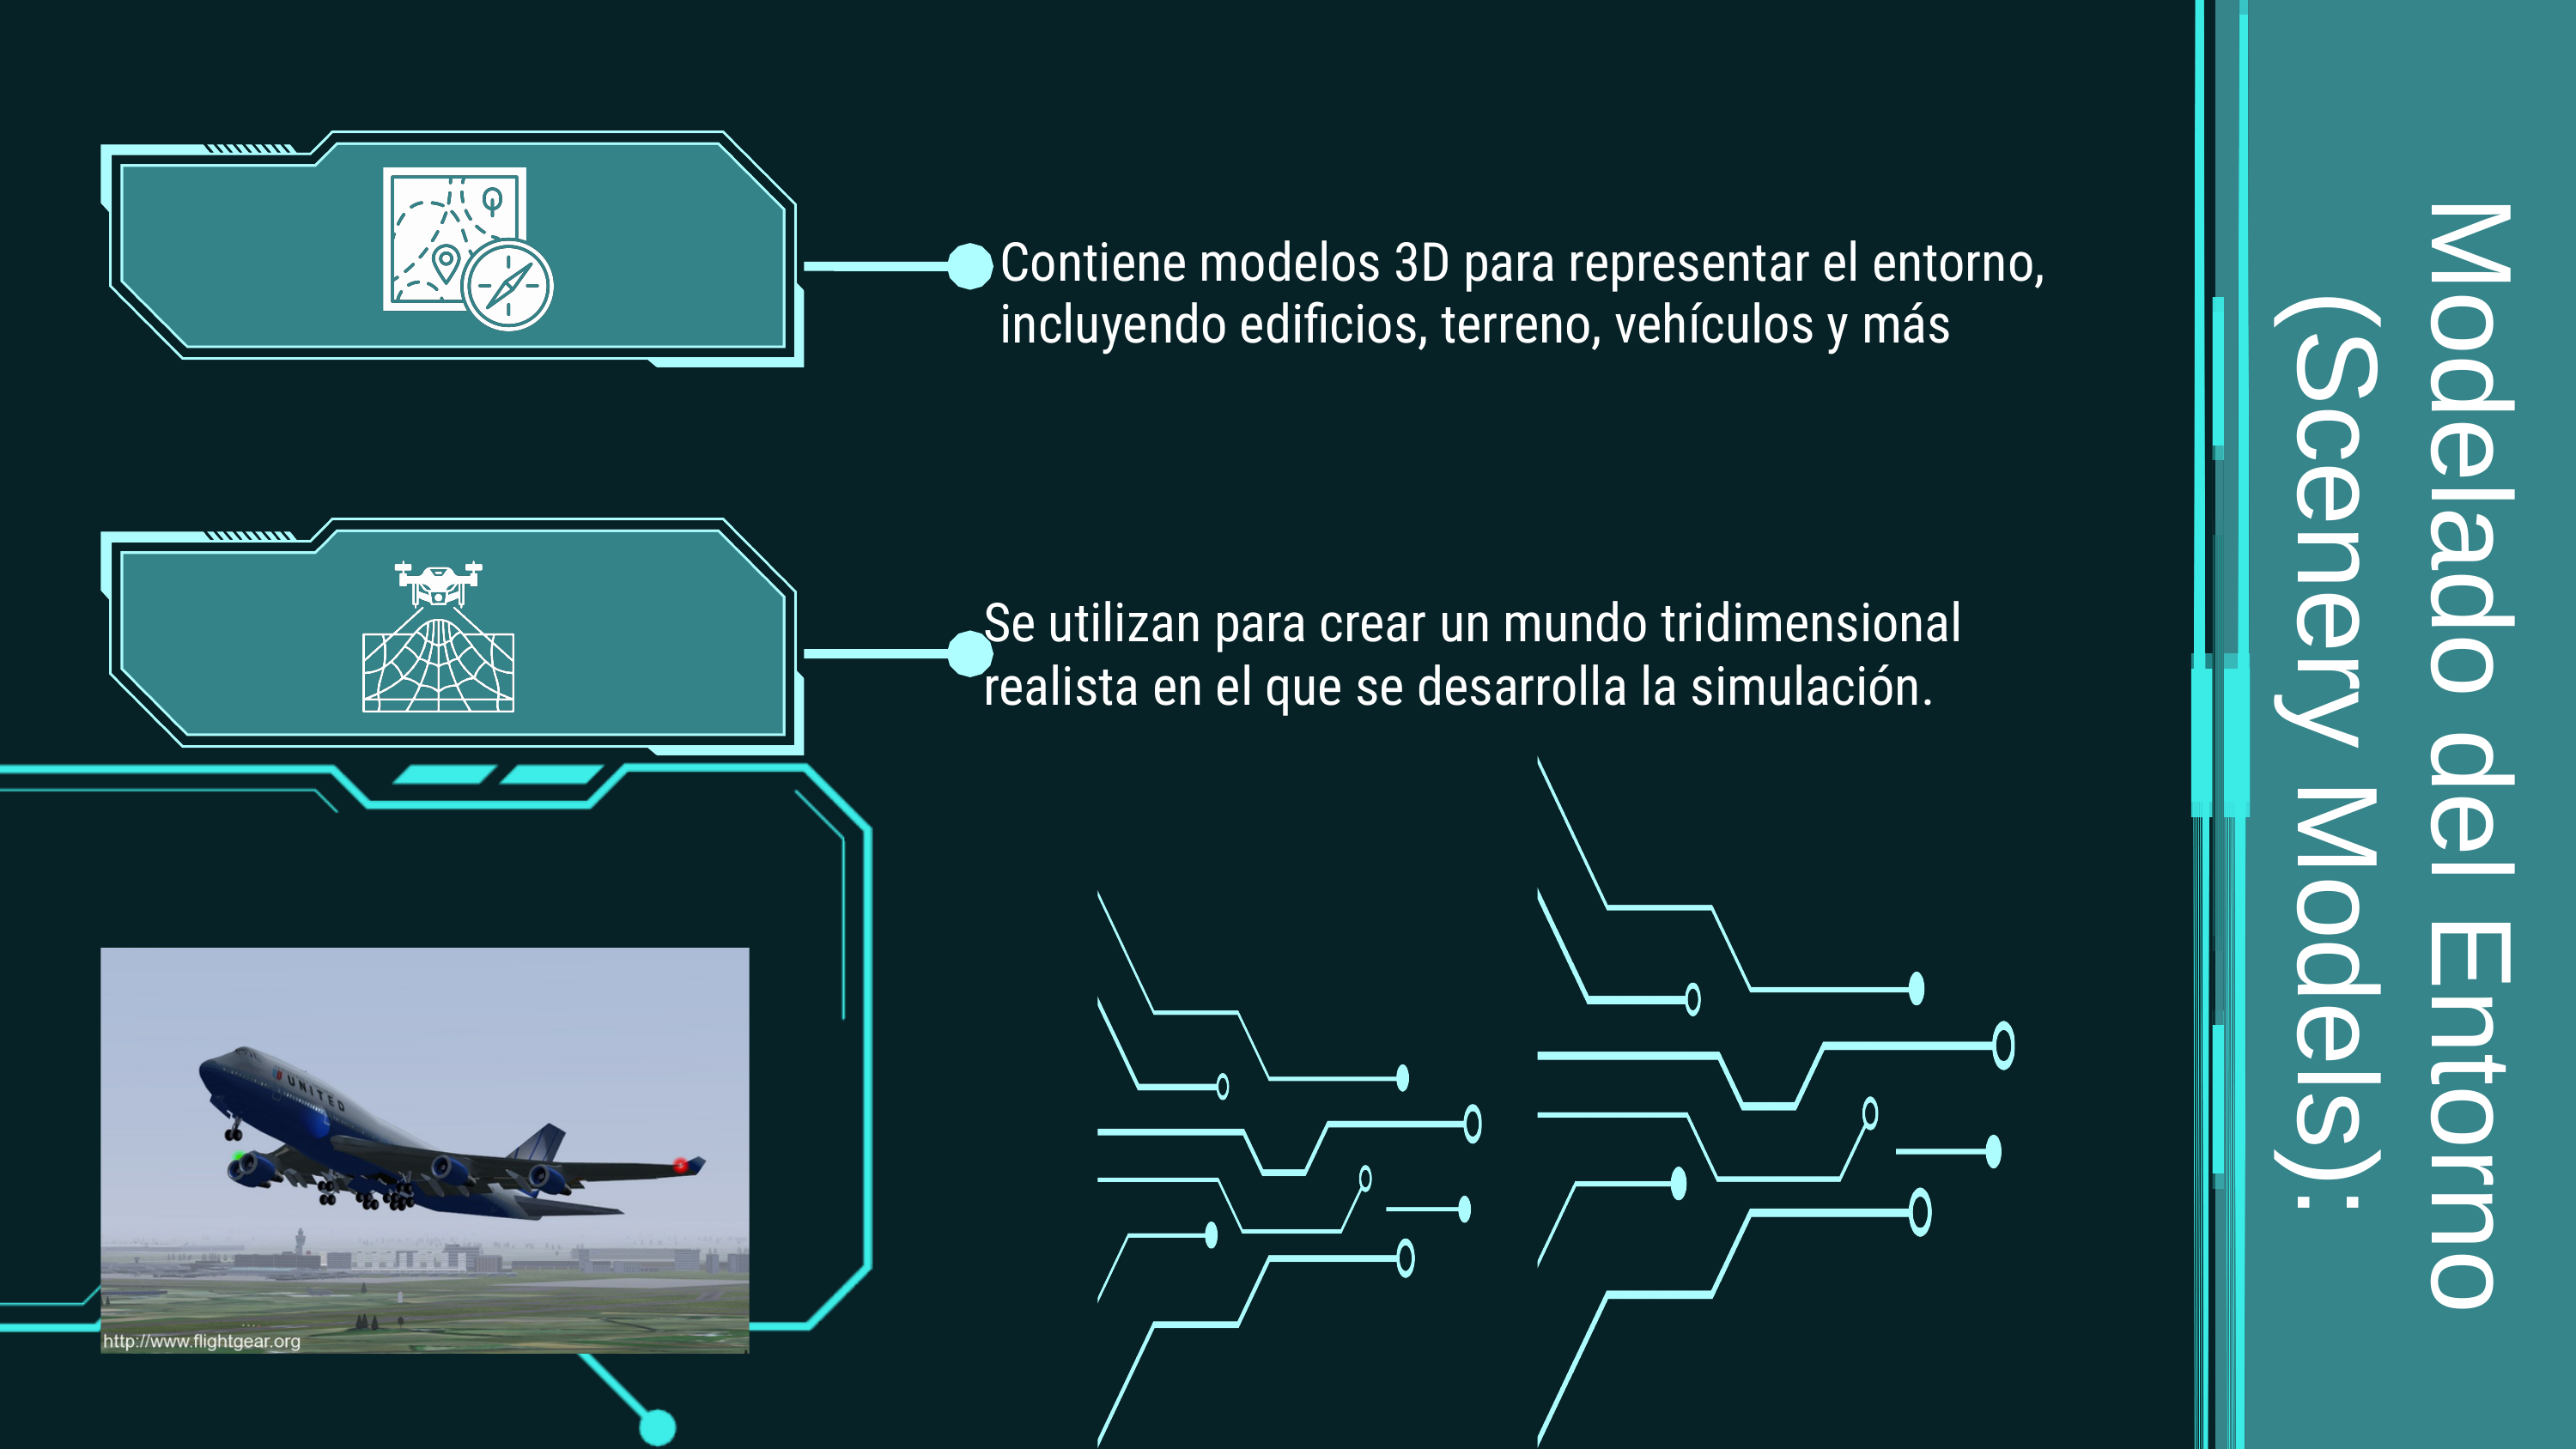

Contiene modelos 3D para representar el entorno, incluyendo edificios, terreno, vehículos y más

Se utilizan para crear un mundo tridimensional realista en el que se desarrolla la simulación.
Modelado del Entorno (Scenery Models):